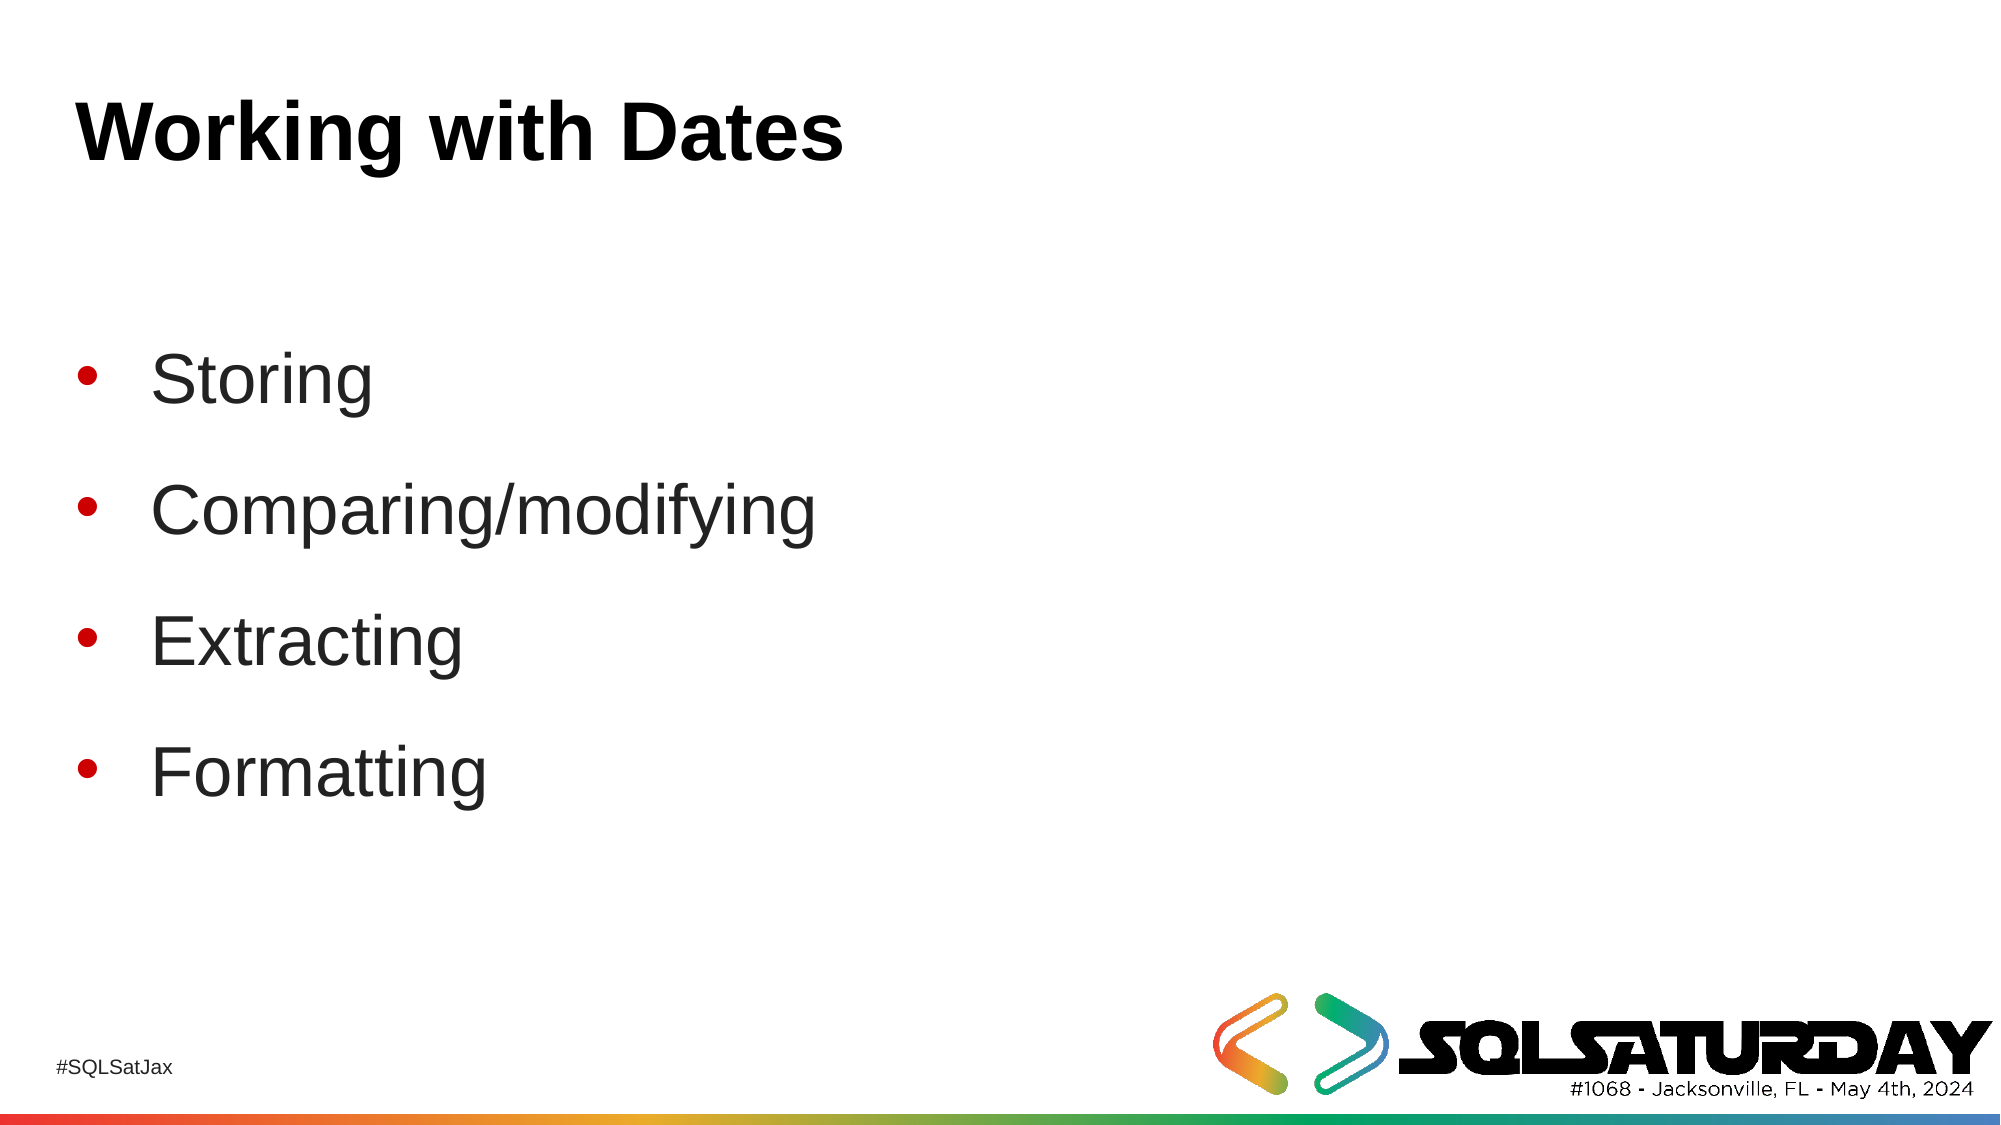

# Working with Dates
Storing
Comparing/modifying
Extracting
Formatting